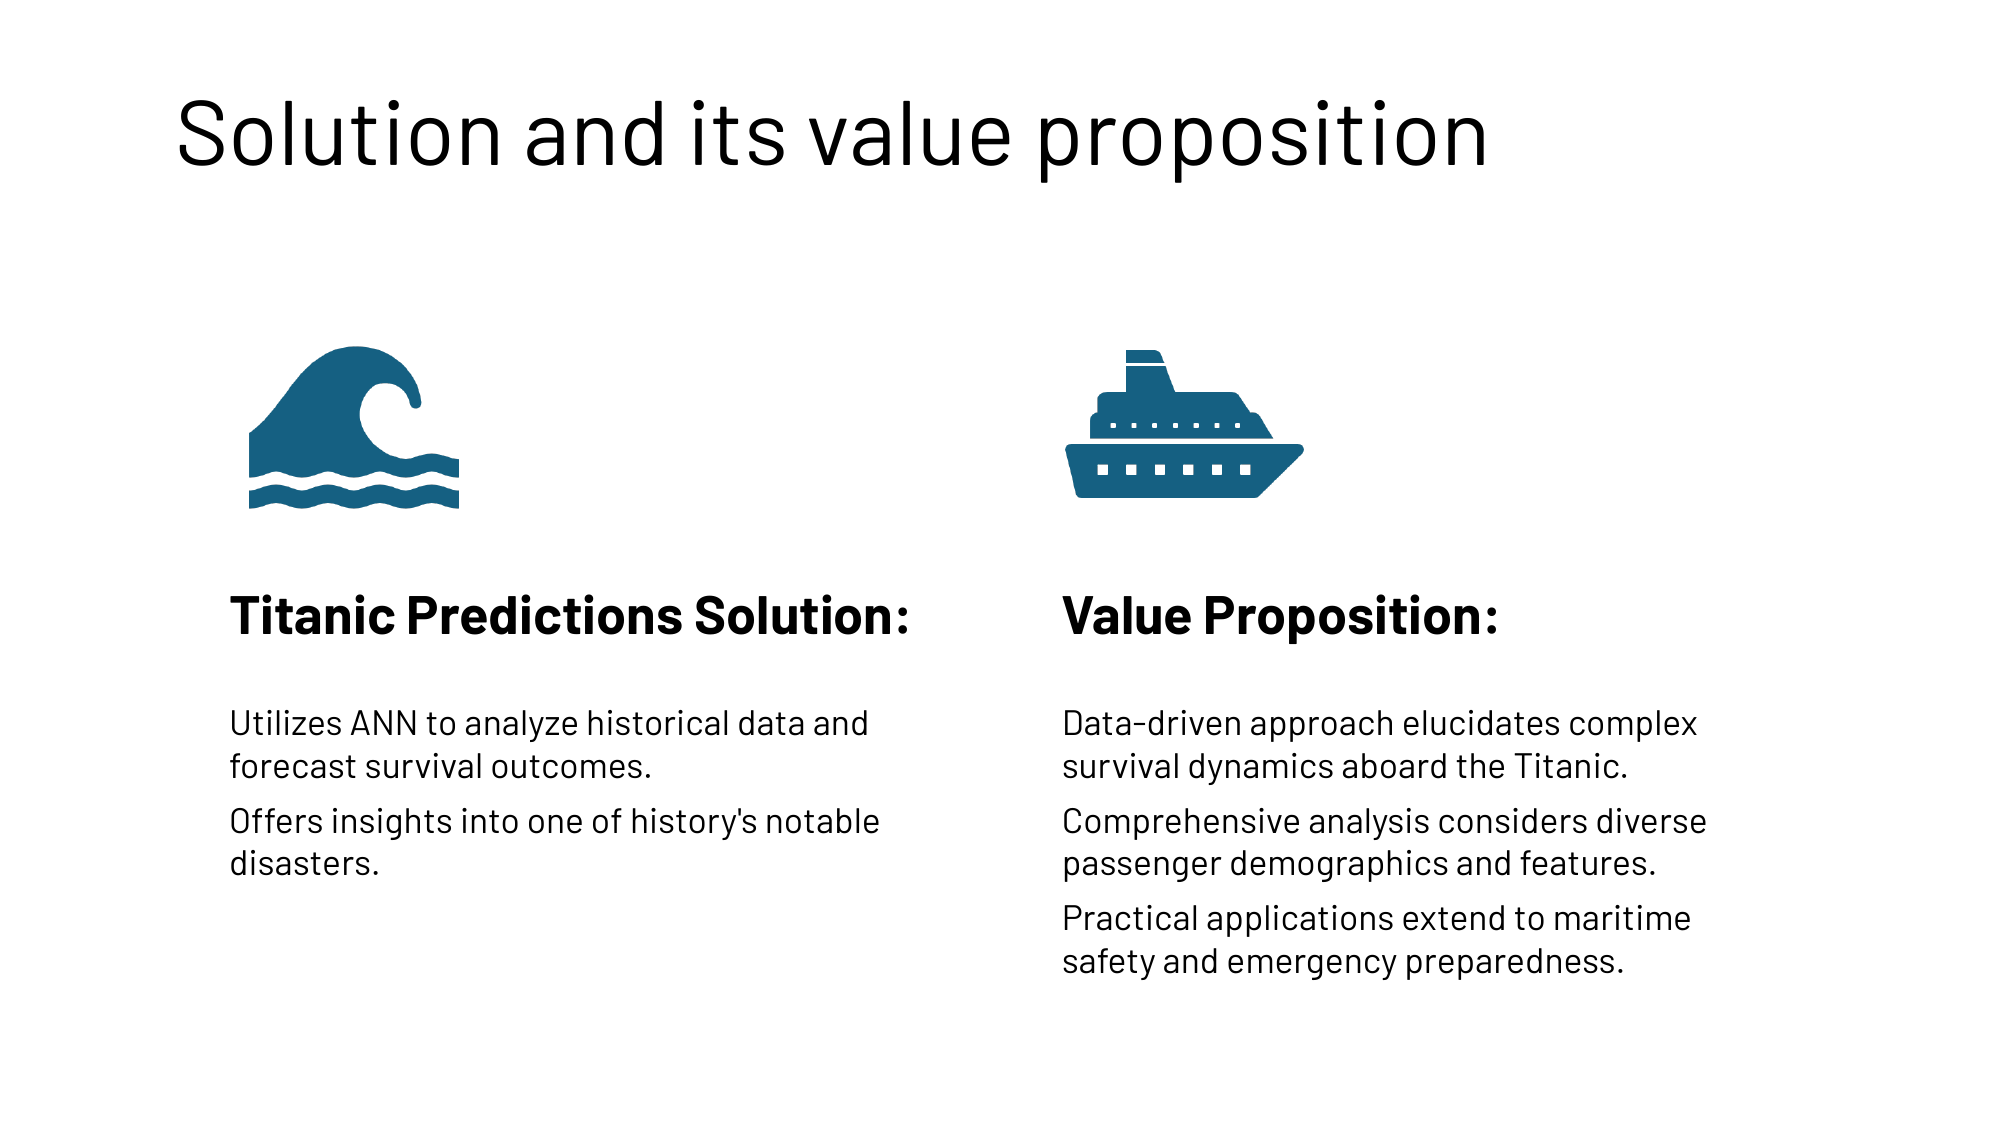

# Solution and its value proposition
Titanic Predictions Solution:
Utilizes ANN to analyze historical data and forecast survival outcomes.
Offers insights into one of history's notable disasters.
Value Proposition:
Data-driven approach elucidates complex survival dynamics aboard the Titanic.
Comprehensive analysis considers diverse passenger demographics and features.
Practical applications extend to maritime safety and emergency preparedness.